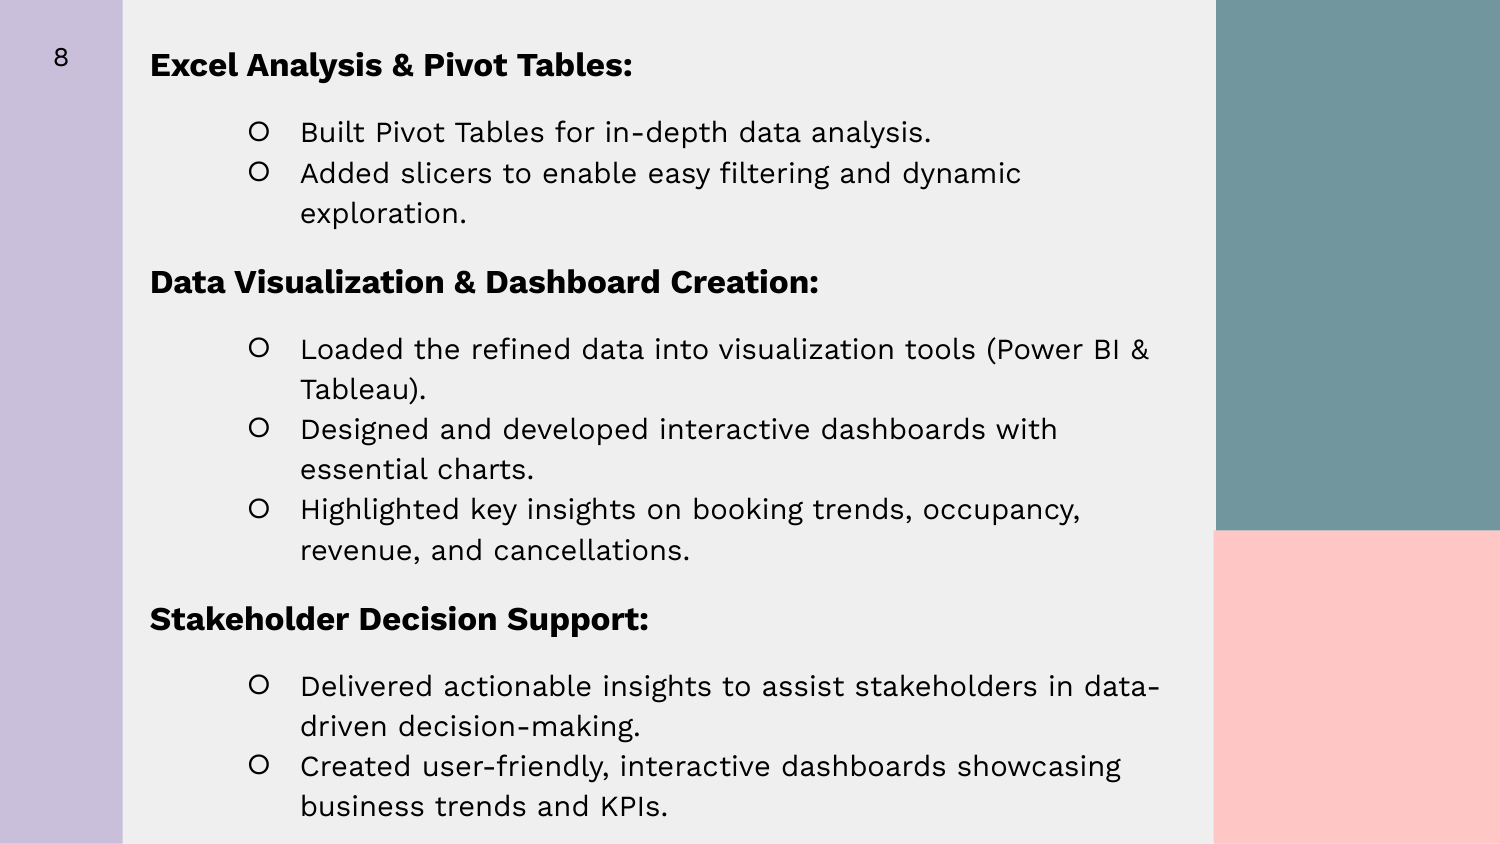

Excel Analysis & Pivot Tables:
Built Pivot Tables for in-depth data analysis.
Added slicers to enable easy filtering and dynamic exploration.
Data Visualization & Dashboard Creation:
Loaded the refined data into visualization tools (Power BI & Tableau).
Designed and developed interactive dashboards with essential charts.
Highlighted key insights on booking trends, occupancy, revenue, and cancellations.
Stakeholder Decision Support:
Delivered actionable insights to assist stakeholders in data-driven decision-making.
Created user-friendly, interactive dashboards showcasing business trends and KPIs.
8